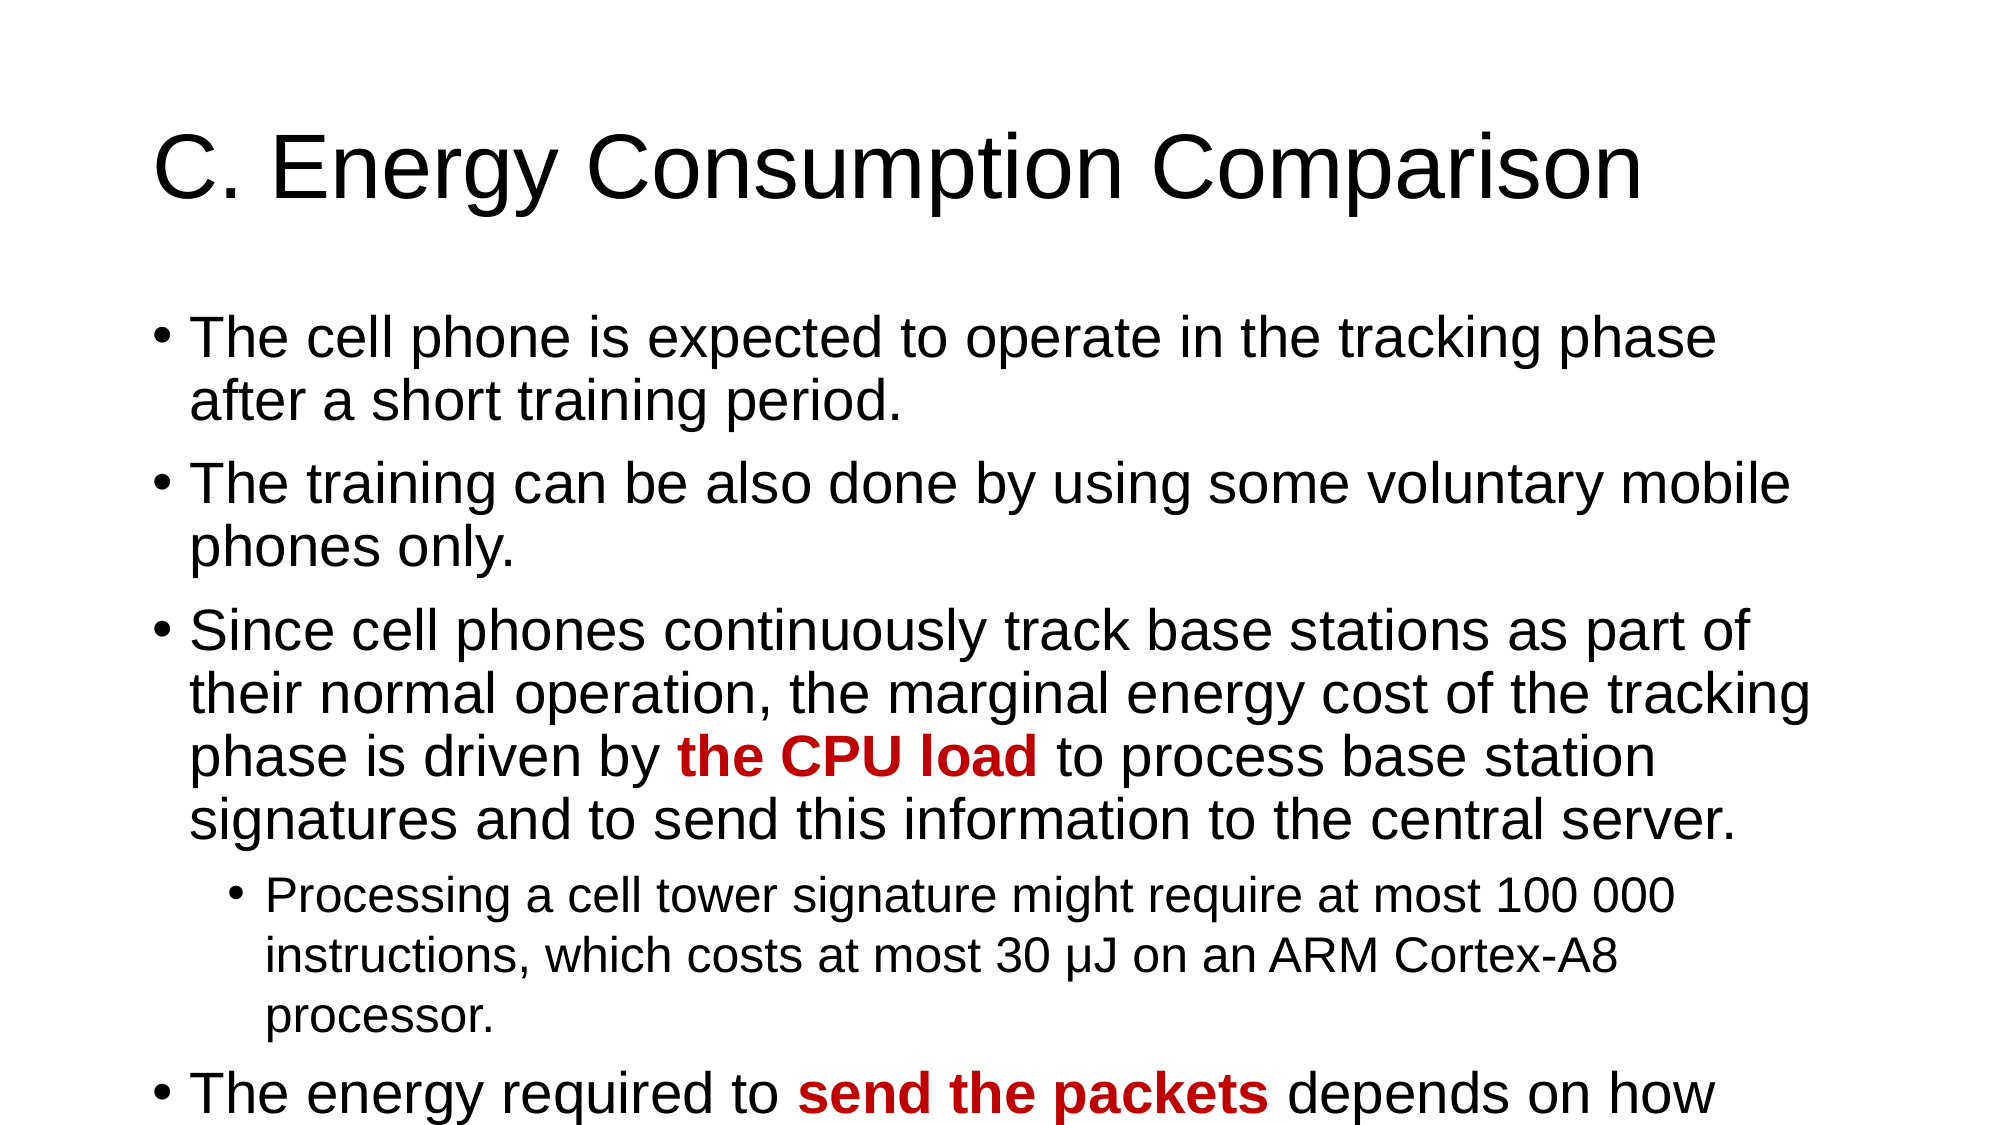

C. Energy Consumption Comparison
The cell phone is expected to operate in the tracking phase after a short training period.
The training can be also done by using some voluntary mobile phones only.
Since cell phones continuously track base stations as part of their normal operation, the marginal energy cost of the tracking phase is driven by the CPU load to process base station signatures and to send this information to the central server.
Processing a cell tower signature might require at most 100 000 instructions, which costs at most 30 μJ on an ARM Cortex-A8 processor.
The energy required to send the packets depends on how frequently the data are uploaded to the central server.
A negligible amount of additional power is consumed if the collected data are compressed using simple gzip compression and are sent every minute.
Acquiring cell-phone signatures with a period of 2 s therefore results in power consumption of 15 μW.
The power consumption of GPS on the other hand is measured to be around 400 mW, which is several orders larger than that of the GSM-based localization.